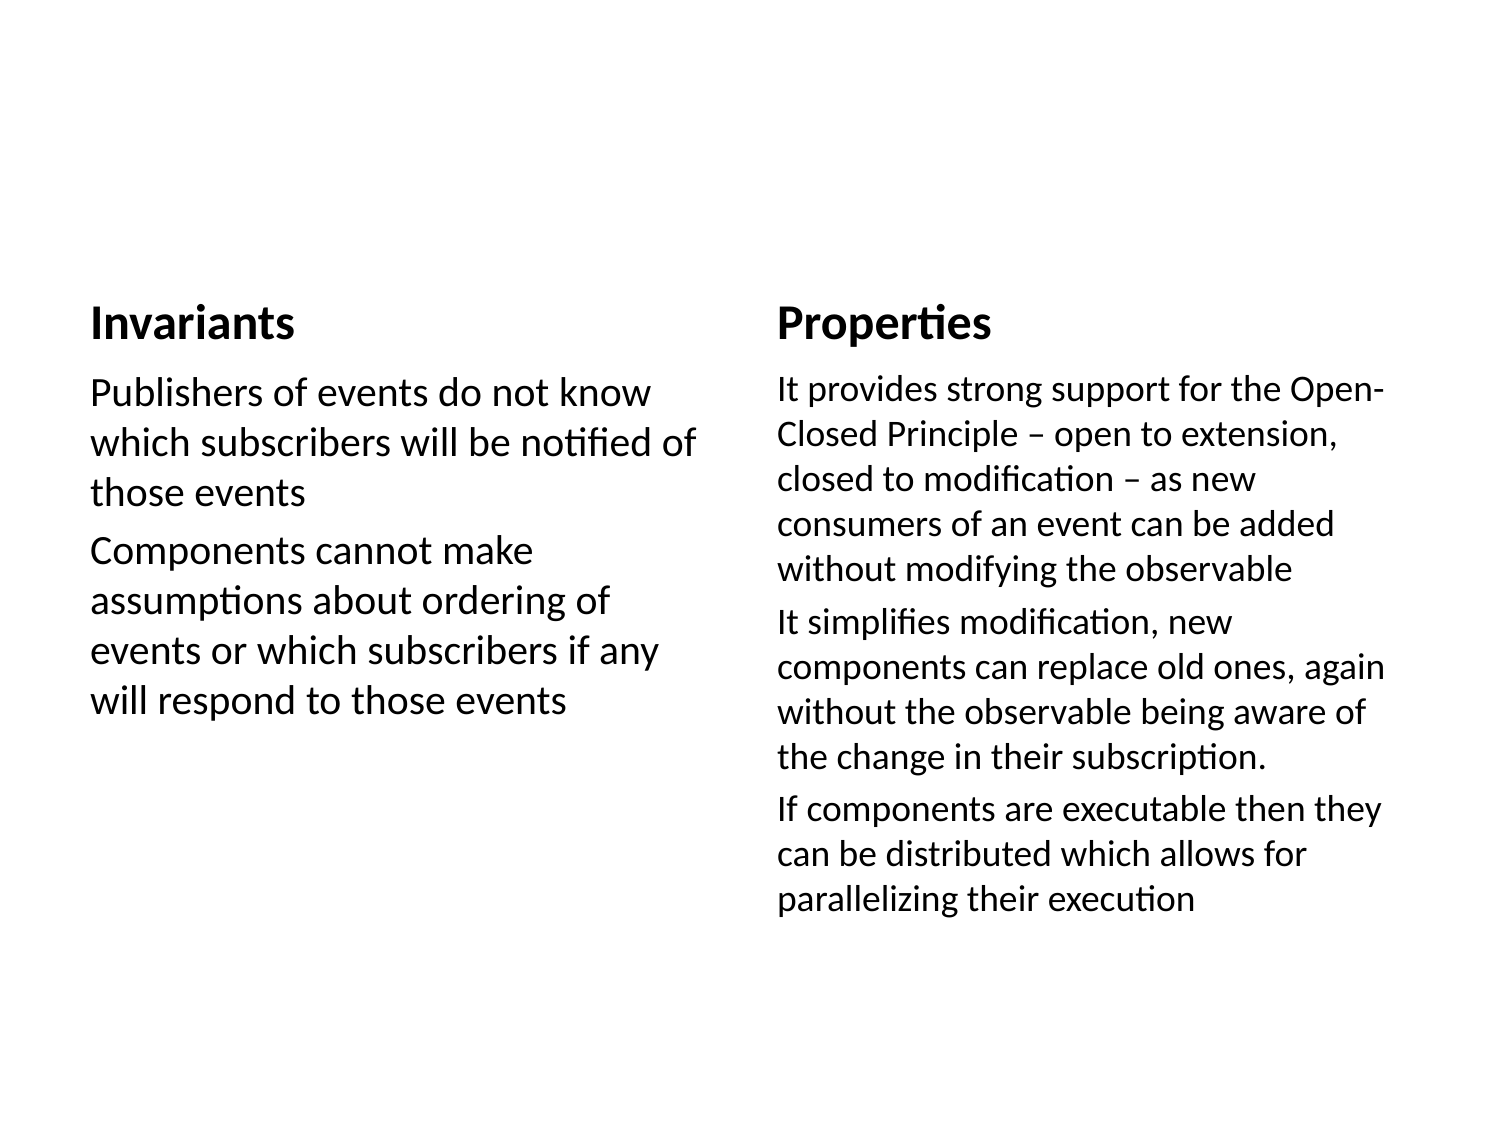

#
Invariants
Properties
It provides strong support for the Open-Closed Principle – open to extension, closed to modification – as new consumers of an event can be added without modifying the observable
It simplifies modification, new components can replace old ones, again without the observable being aware of the change in their subscription.
If components are executable then they can be distributed which allows for parallelizing their execution

Publishers of events do not know which subscribers will be notified of those events
Components cannot make assumptions about ordering of events or which subscribers if any will respond to those events